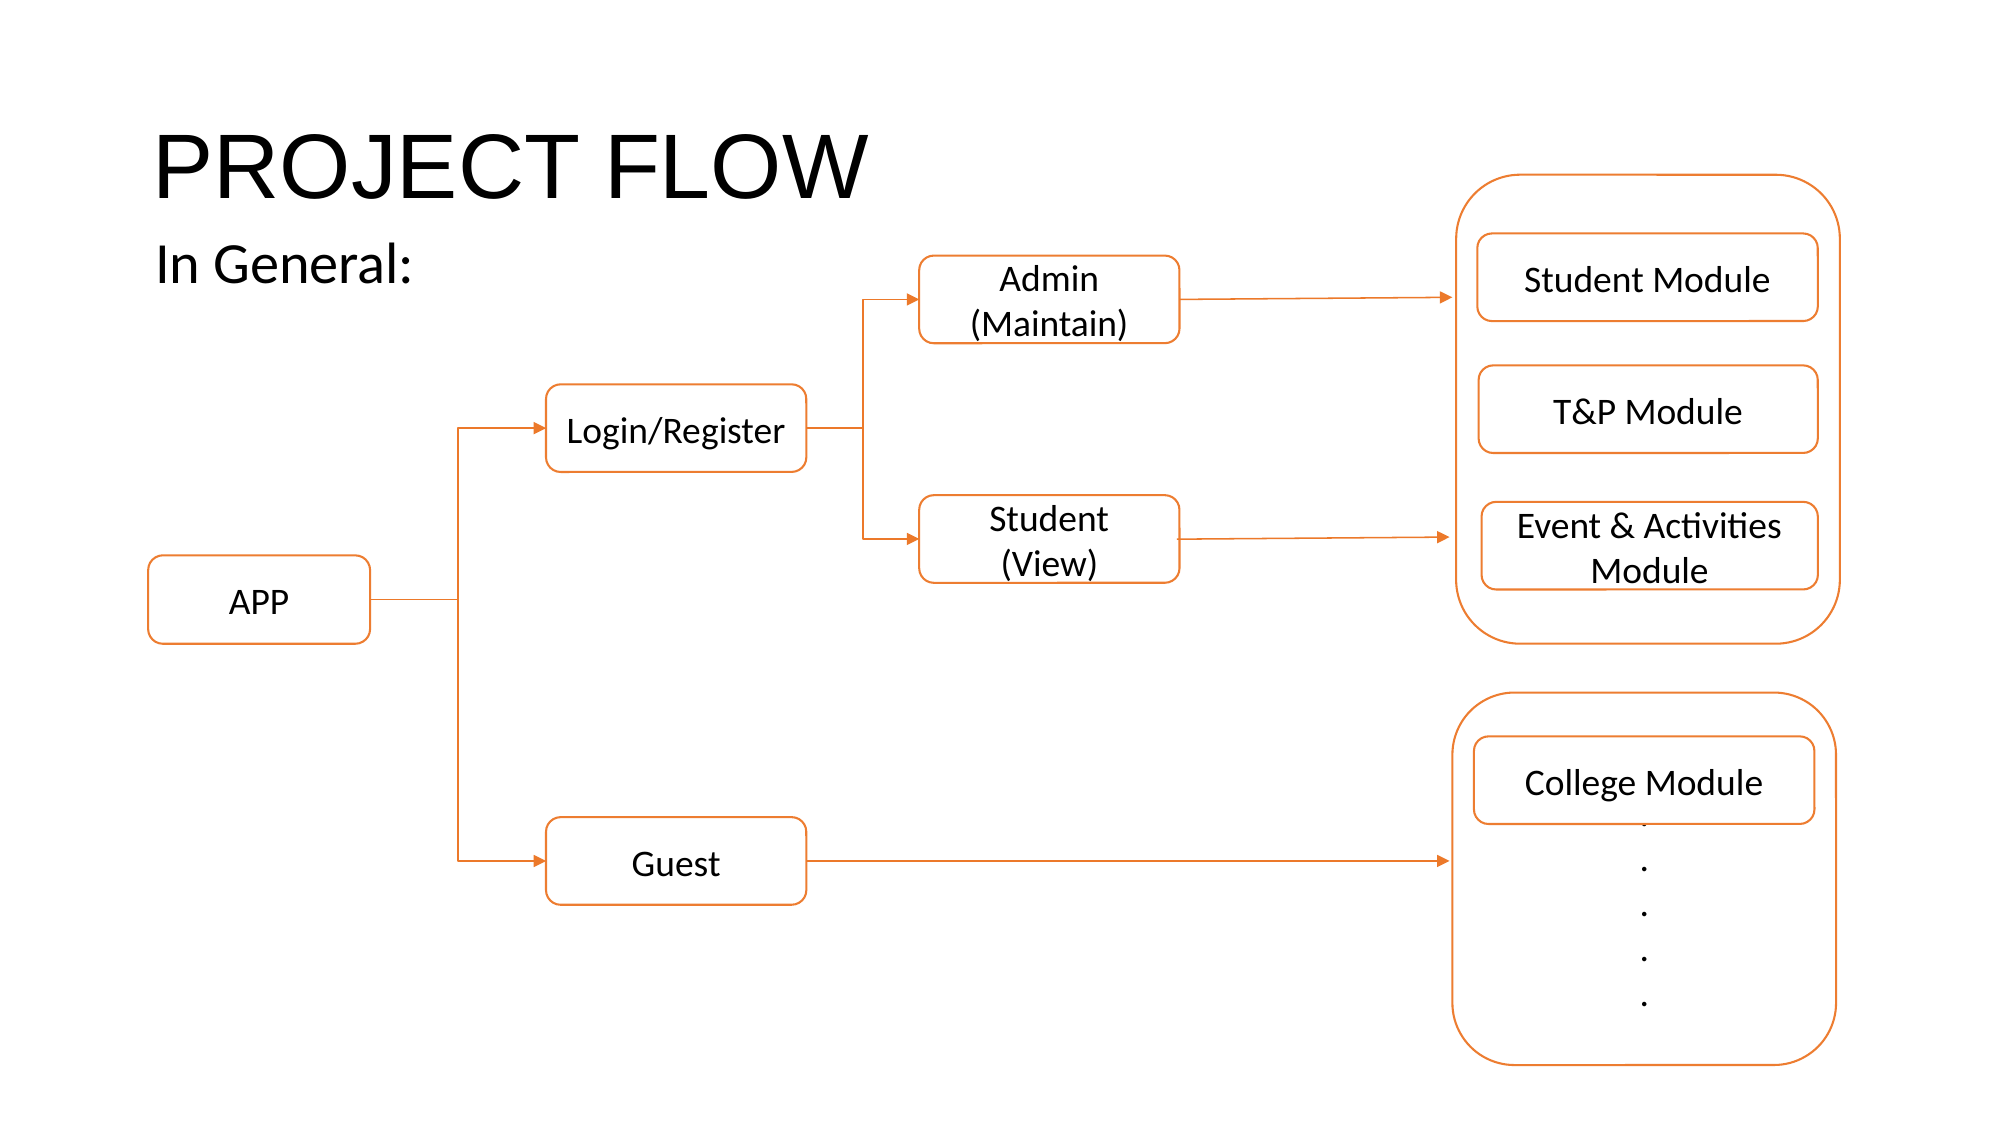

# PROJECT FLOW

 In General:
Student Module
Admin
(Maintain)
T&P Module
Login/Register
Student
(View)
Event & Activities Module
APP

.
.
.
.
.
College Module
Guest